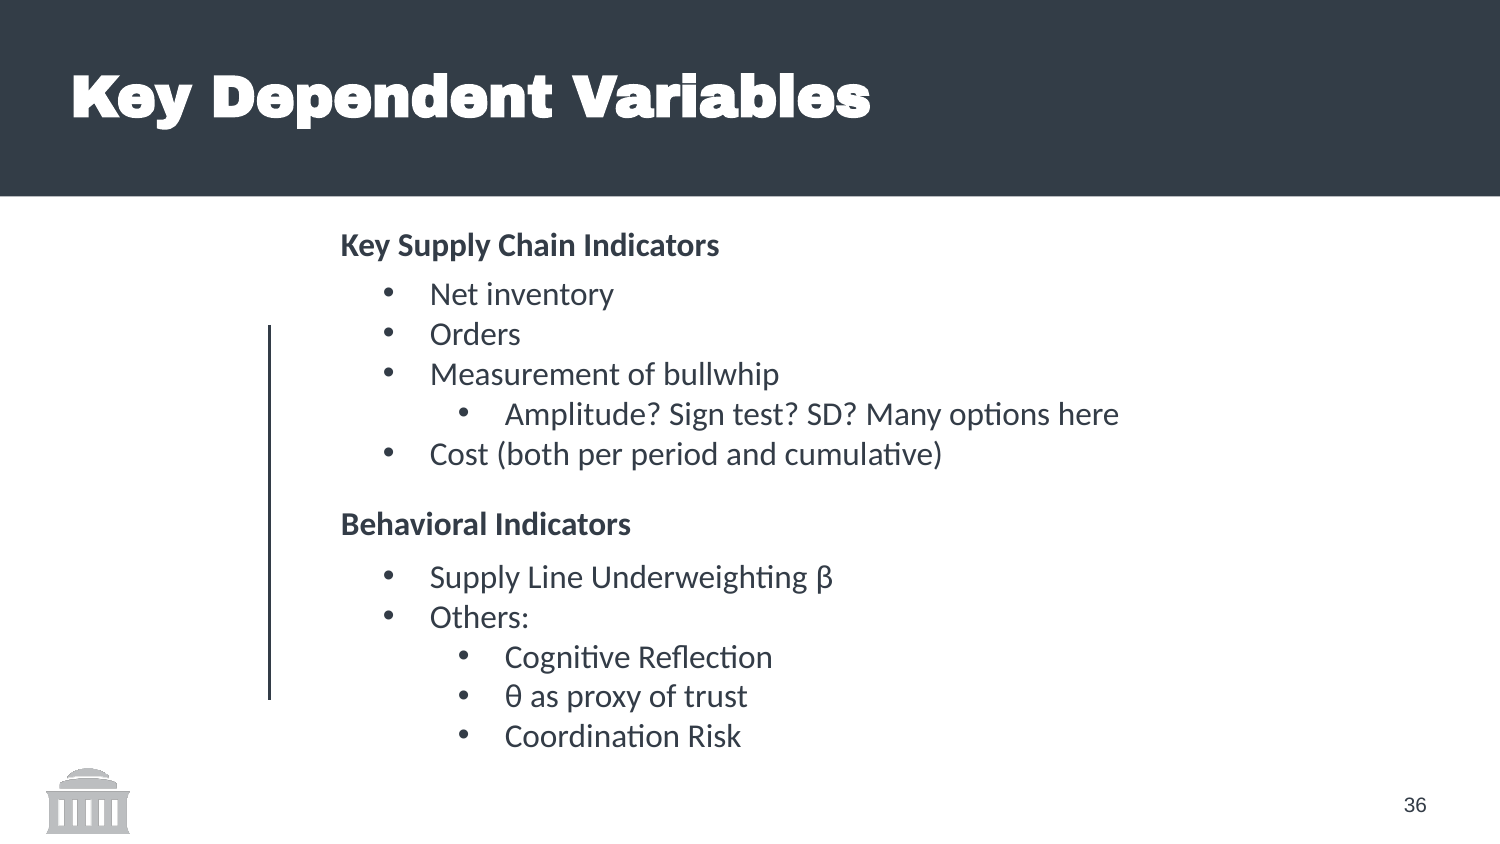

# Key Dependent Variables
Key Supply Chain Indicators
Net inventory
Orders
Measurement of bullwhip
Amplitude? Sign test? SD? Many options here
Cost (both per period and cumulative)
Behavioral Indicators
Supply Line Underweighting β
Others:
Cognitive Reflection
θ as proxy of trust
Coordination Risk
36